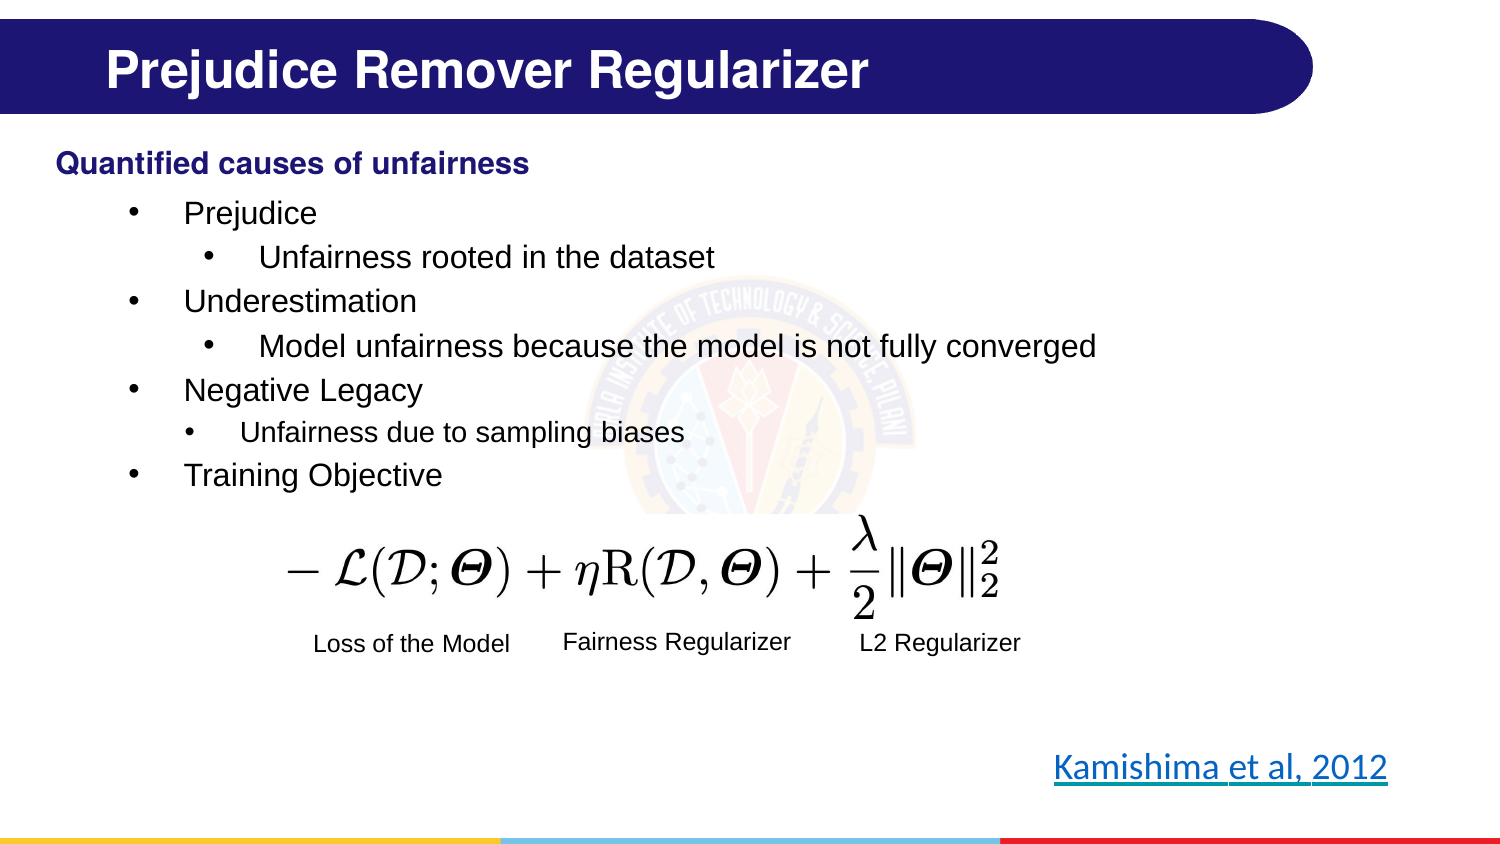

# Prejudice Remover Regularizer
Quantified causes of unfairness
Prejudice
Unfairness rooted in the dataset
Underestimation
Model unfairness because the model is not fully converged
Negative Legacy
Unfairness due to sampling biases
Training Objective

Fairness Regularizer
L2 Regularizer
Loss of the Model
Kamishima et al, 2012